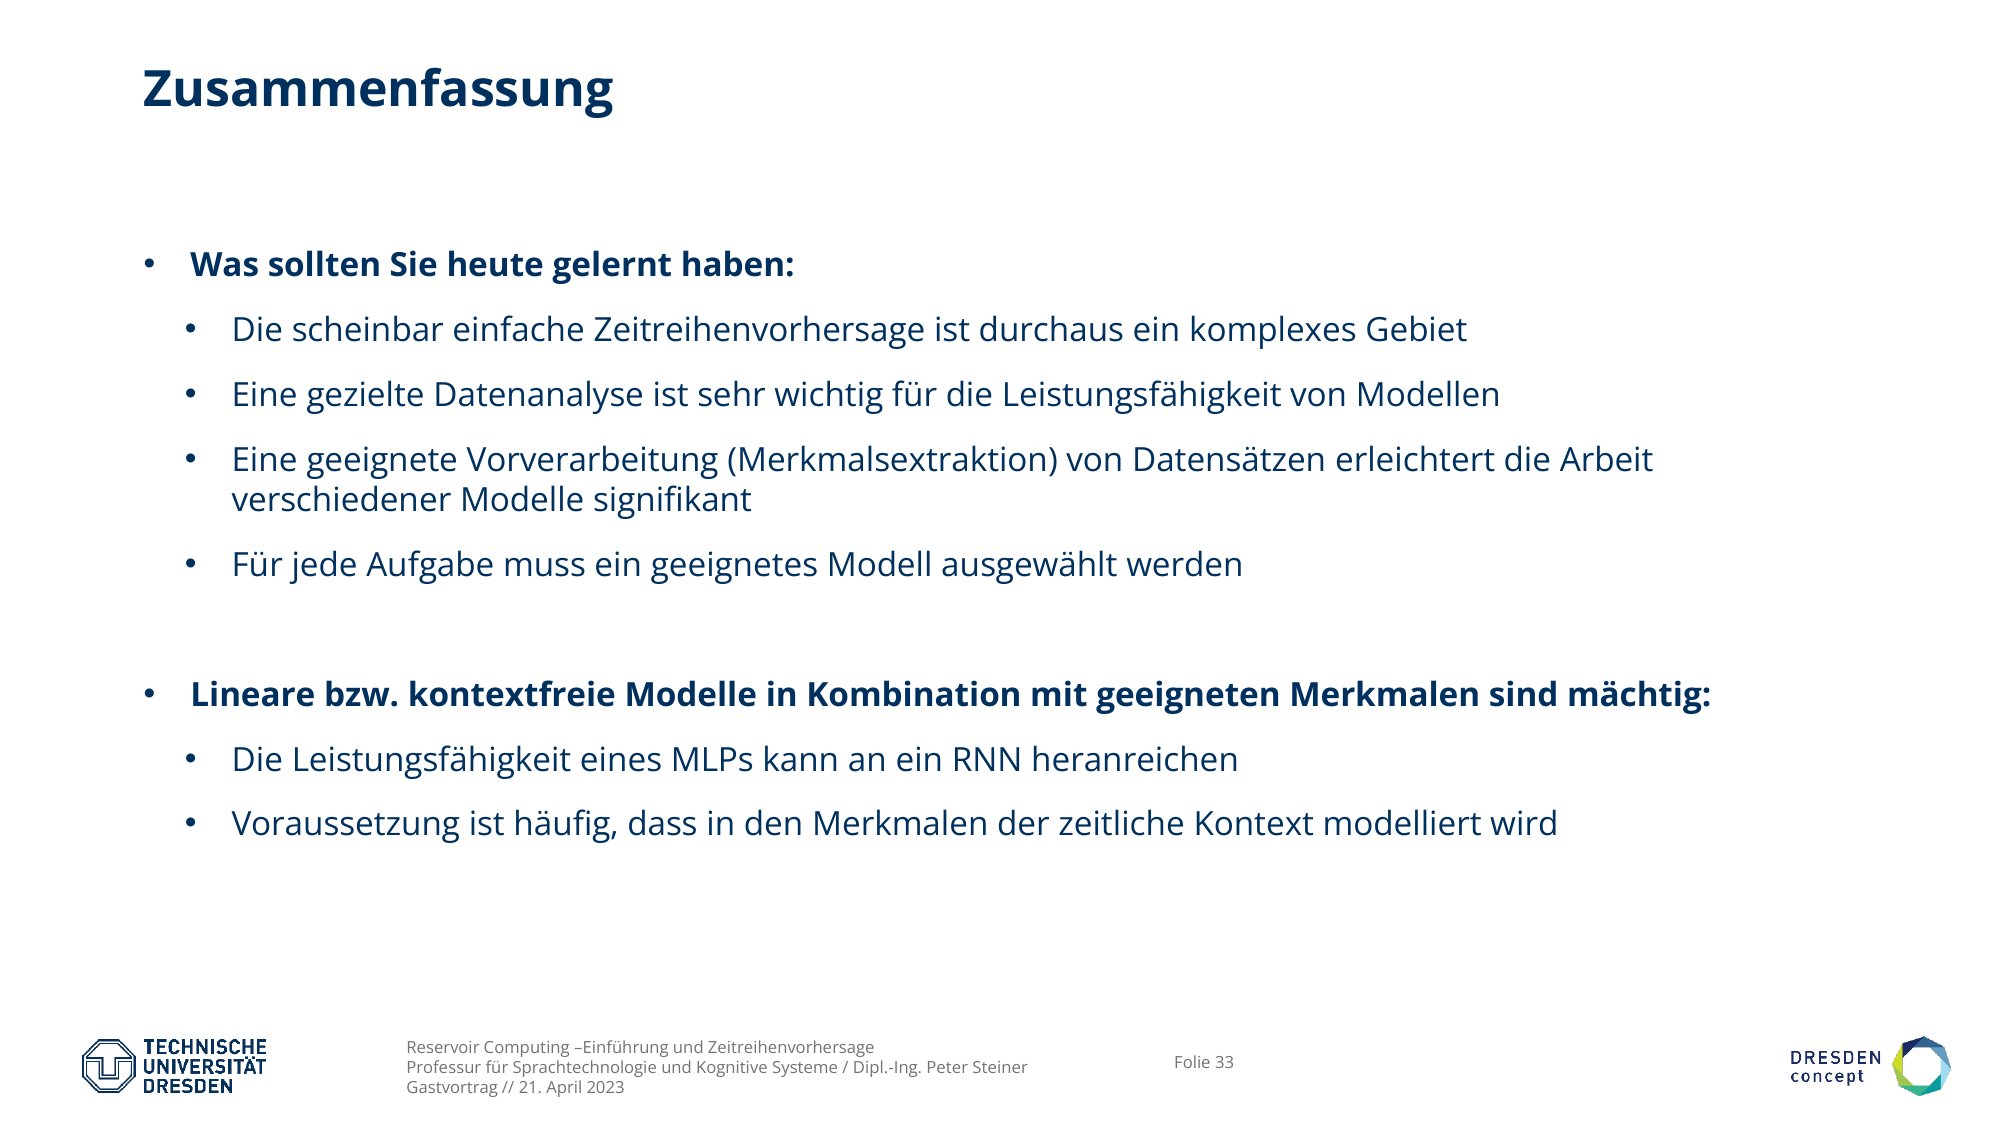

# Zusammenfassung
Was sollten Sie heute gelernt haben:
Die scheinbar einfache Zeitreihenvorhersage ist durchaus ein komplexes Gebiet
Eine gezielte Datenanalyse ist sehr wichtig für die Leistungsfähigkeit von Modellen
Eine geeignete Vorverarbeitung (Merkmalsextraktion) von Datensätzen erleichtert die Arbeit verschiedener Modelle signifikant
Für jede Aufgabe muss ein geeignetes Modell ausgewählt werden

Lineare bzw. kontextfreie Modelle in Kombination mit geeigneten Merkmalen sind mächtig:
Die Leistungsfähigkeit eines MLPs kann an ein RNN heranreichen
Voraussetzung ist häufig, dass in den Merkmalen der zeitliche Kontext modelliert wird